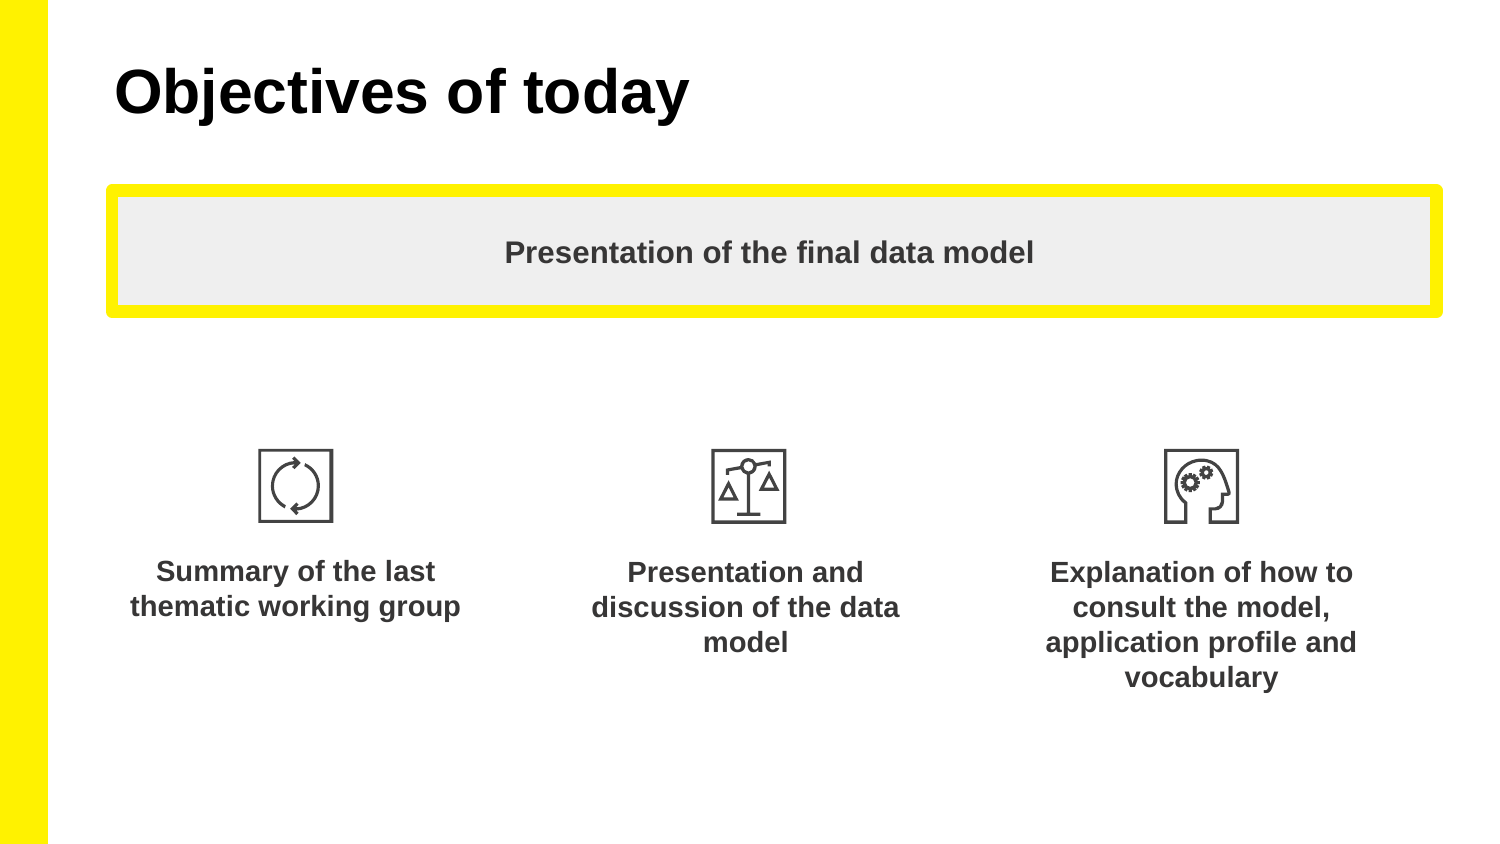

Objectives of today
Presentation of the final data model

Summary of the last thematic working group

Explanation of how to consult the model, application profile and vocabulary
Presentation and discussion of the data model